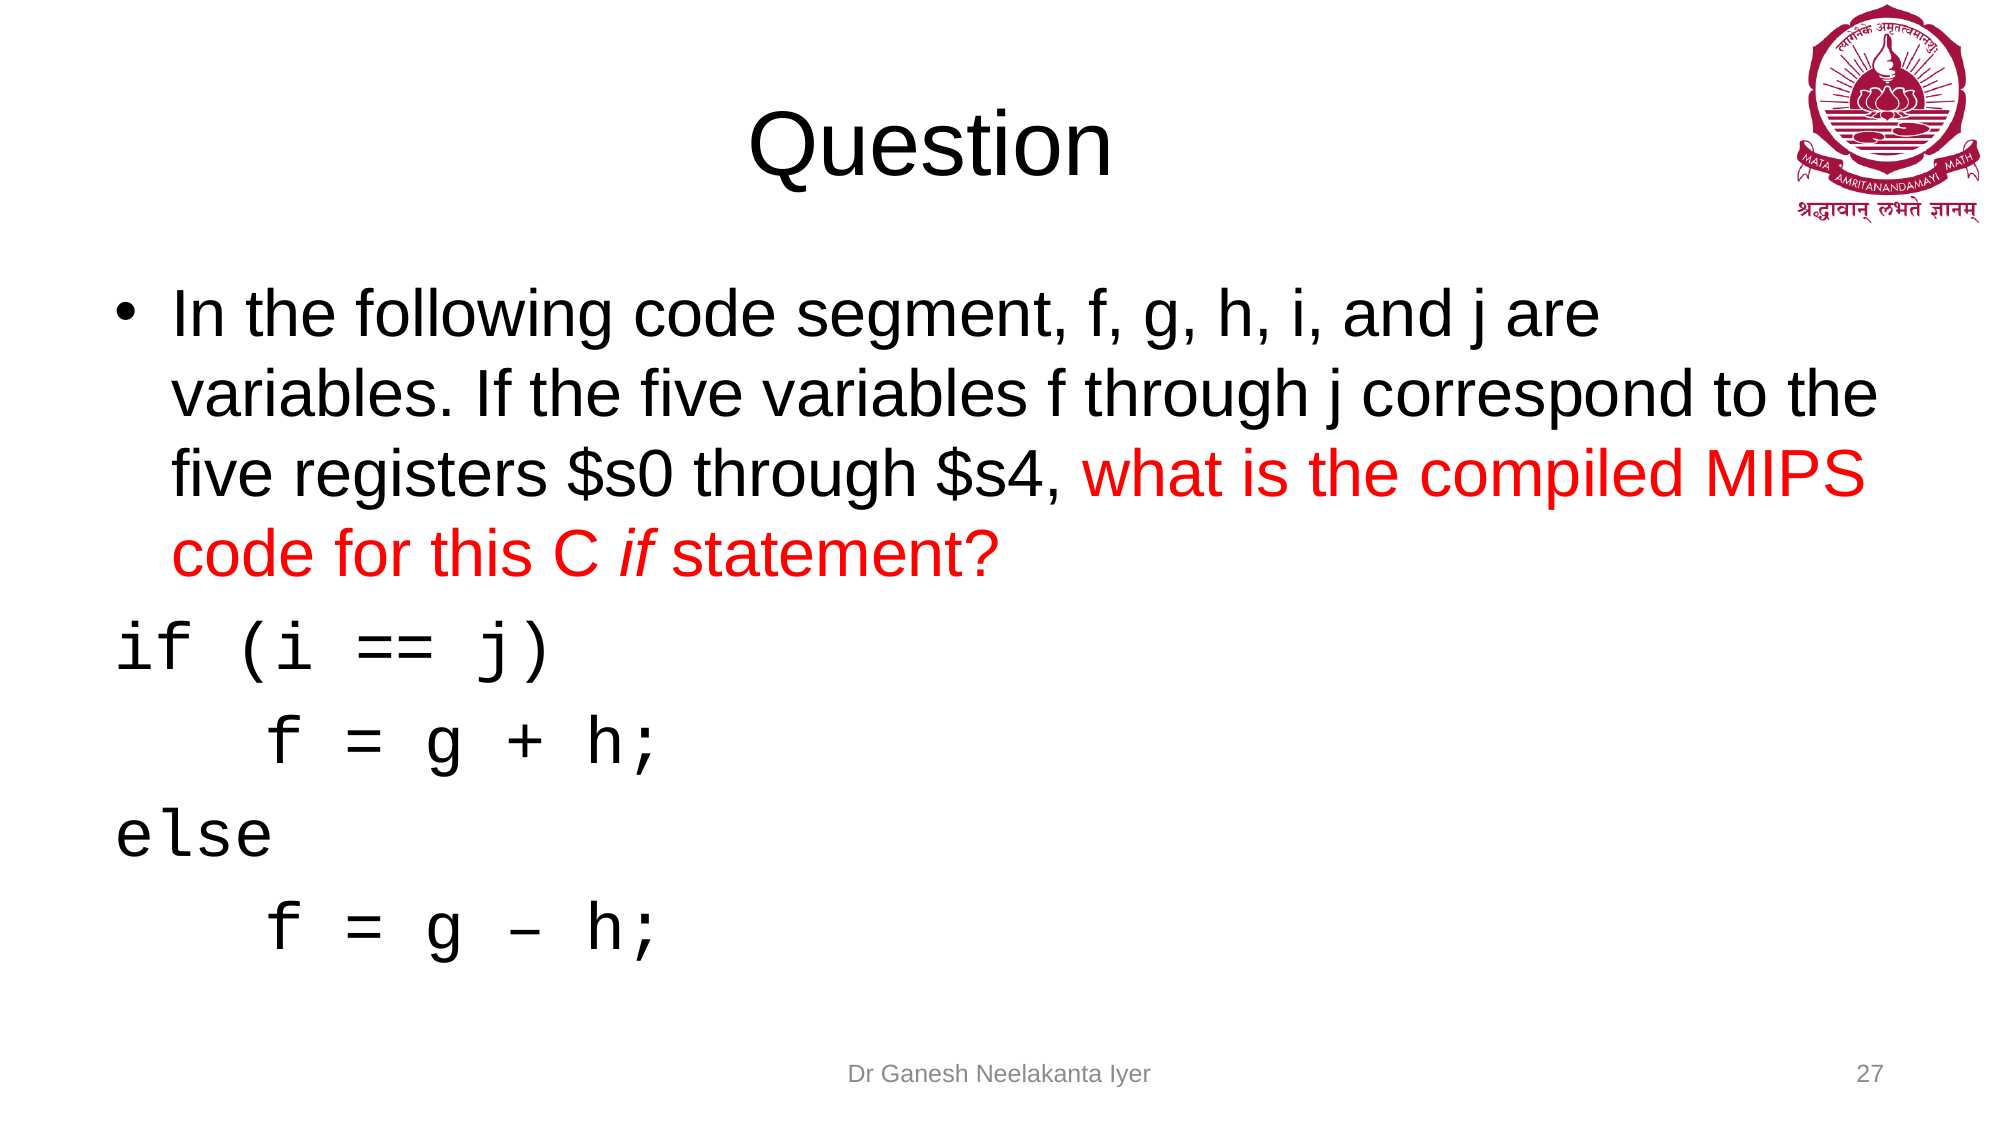

# Question
In the following code segment, f, g, h, i, and j are variables. If the five variables f through j correspond to the five registers $s0 through $s4, what is the compiled MIPS code for this C if statement?
if (i == j)
	f = g + h;
else
	f = g – h;
Dr Ganesh Neelakanta Iyer
27